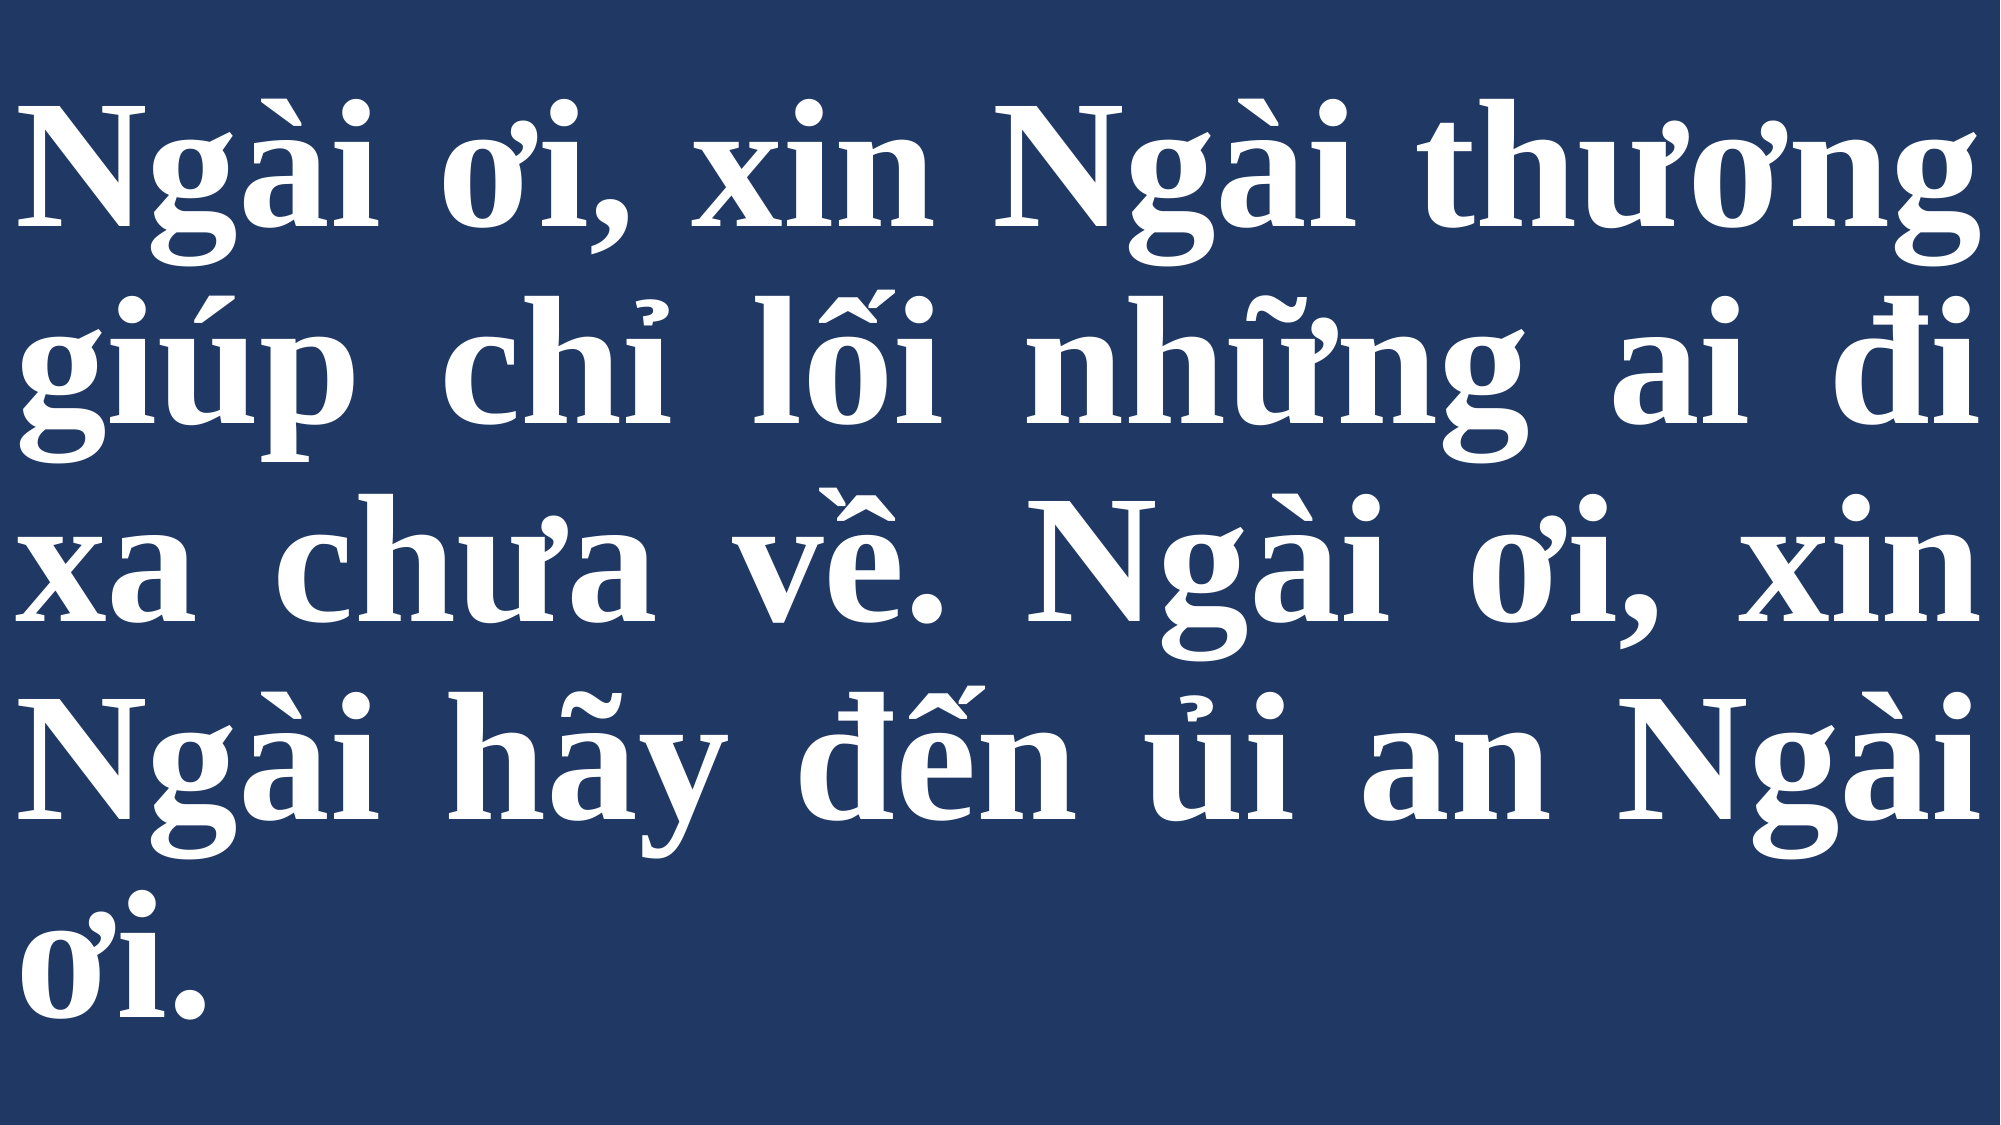

# Ngài ơi, xin Ngài thương giúp chỉ lối những ai đi xa chưa về. Ngài ơi, xin Ngài hãy đến ủi an Ngài ơi.